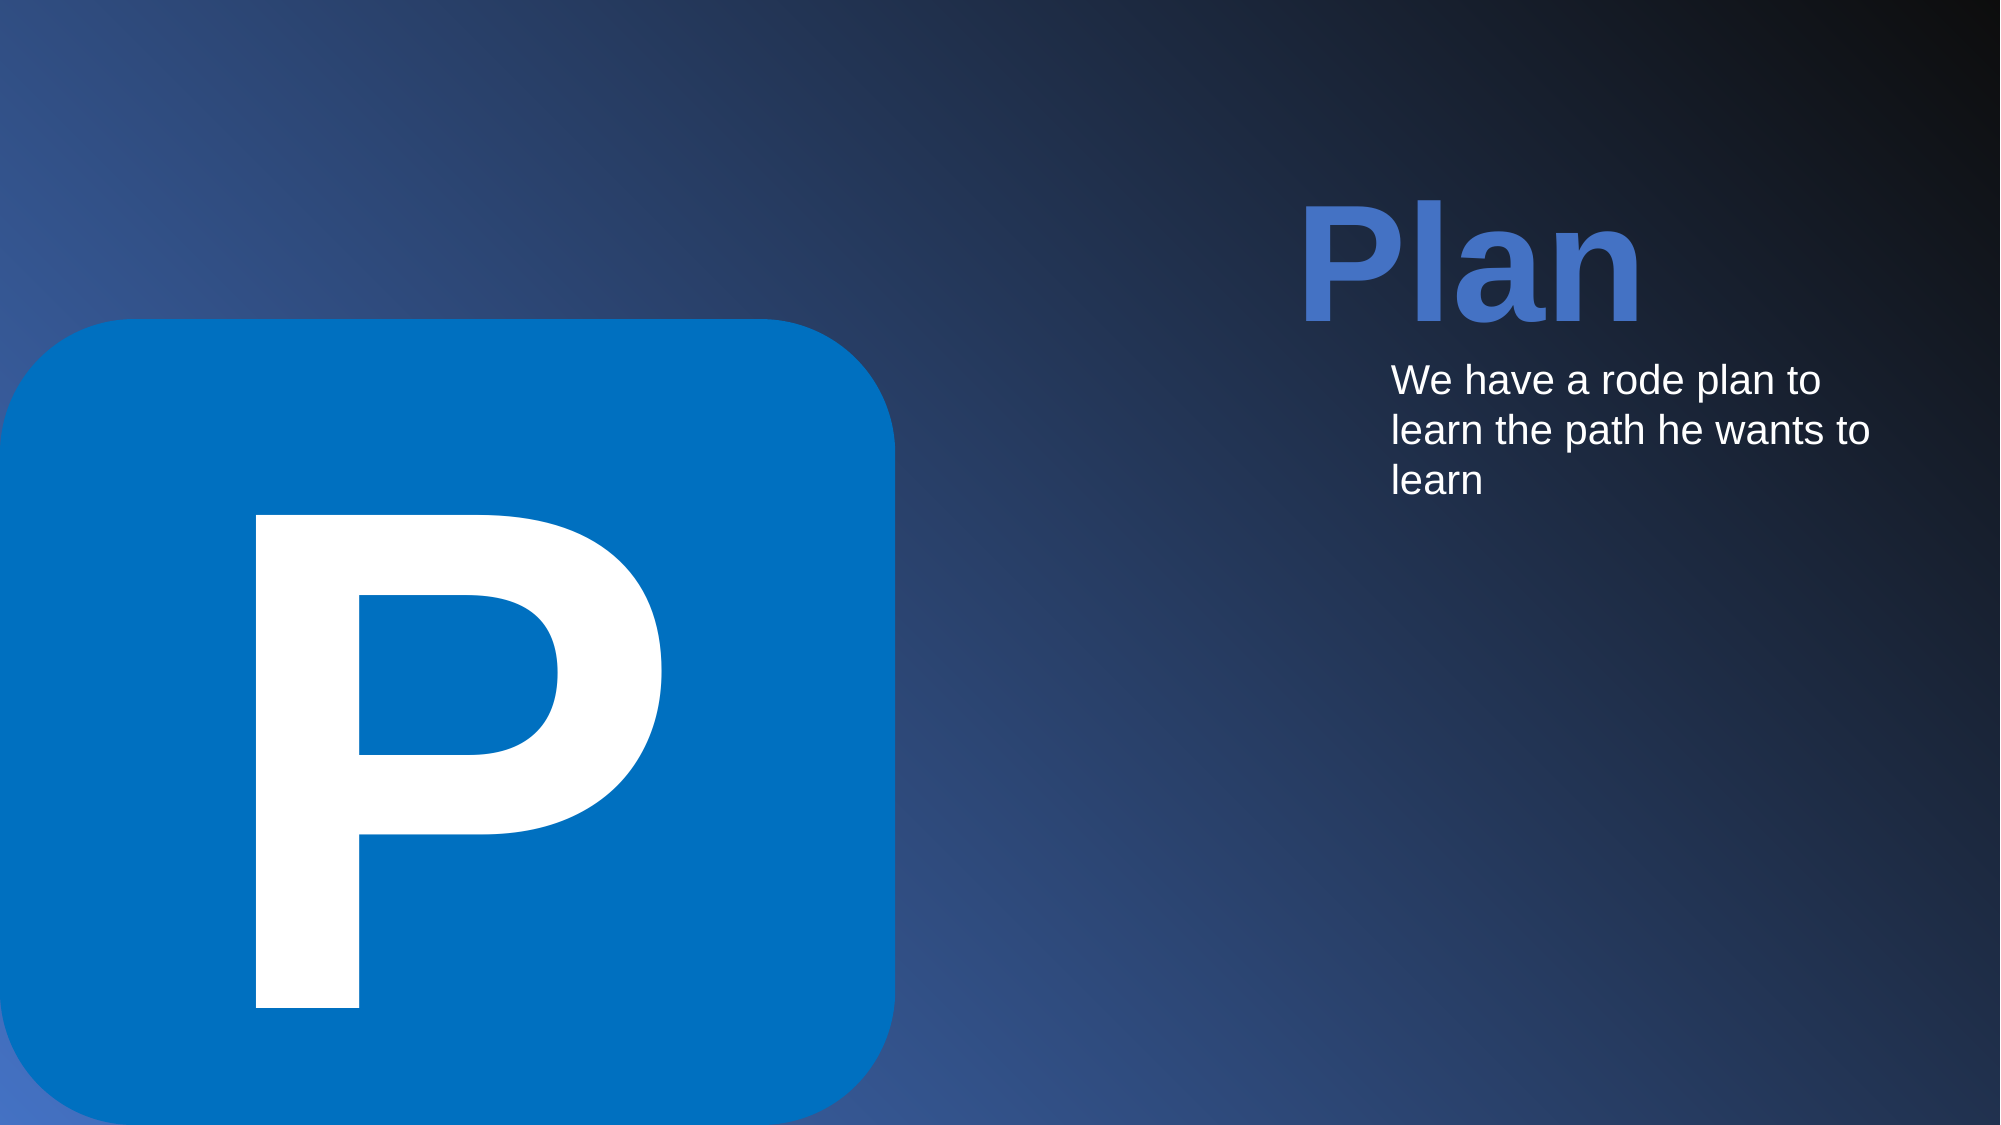

Plan
P
We have a rode plan to learn the path he wants to learn